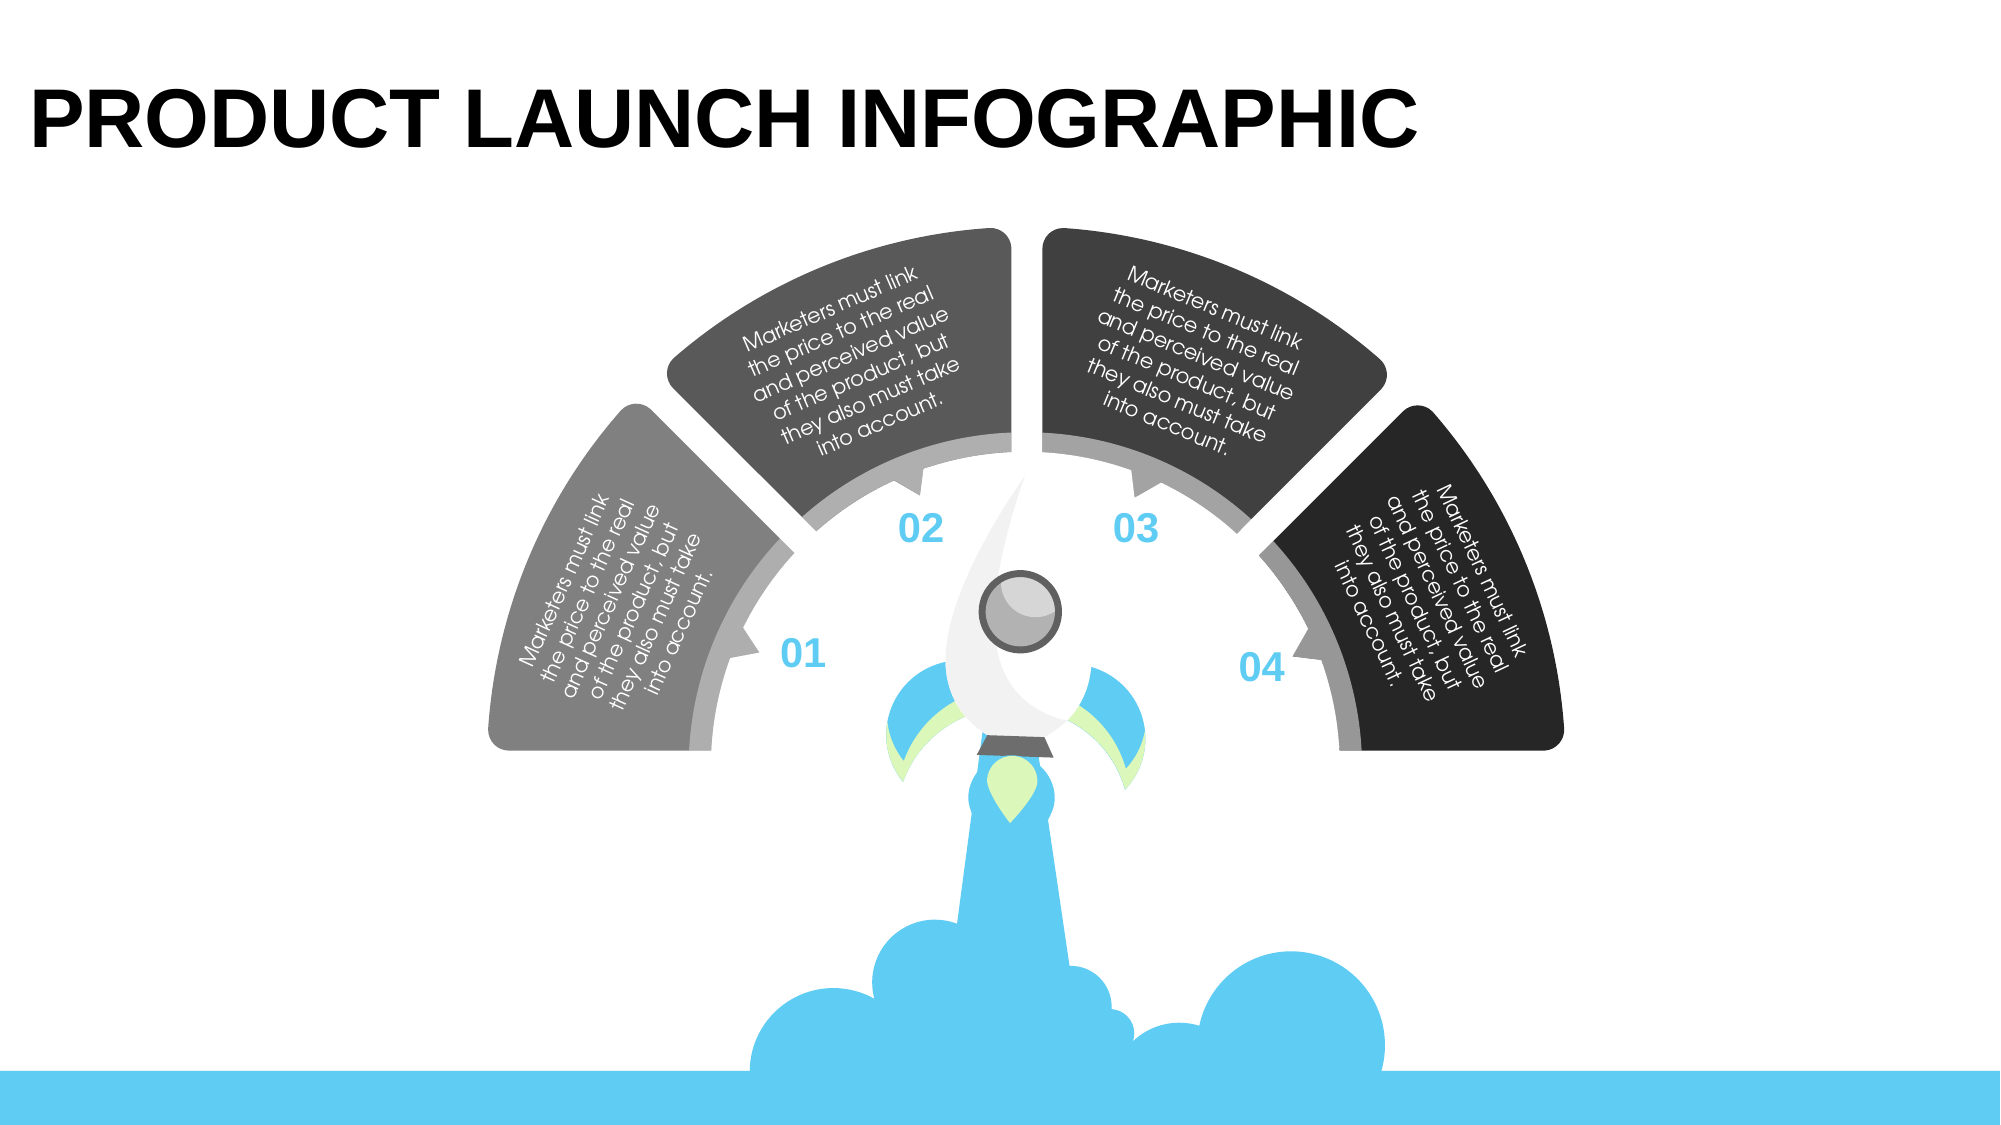

Product launch infographic

Marketers must link the price to the real and perceived value of the product, but they also must take into account.
Marketers must link the price to the real and perceived value of the product, but they also must take into account.

02
03
Marketers must link the price to the real and perceived value of the product, but they also must take into account.
Marketers must link the price to the real and perceived value of the product, but they also must take into account.

01
04